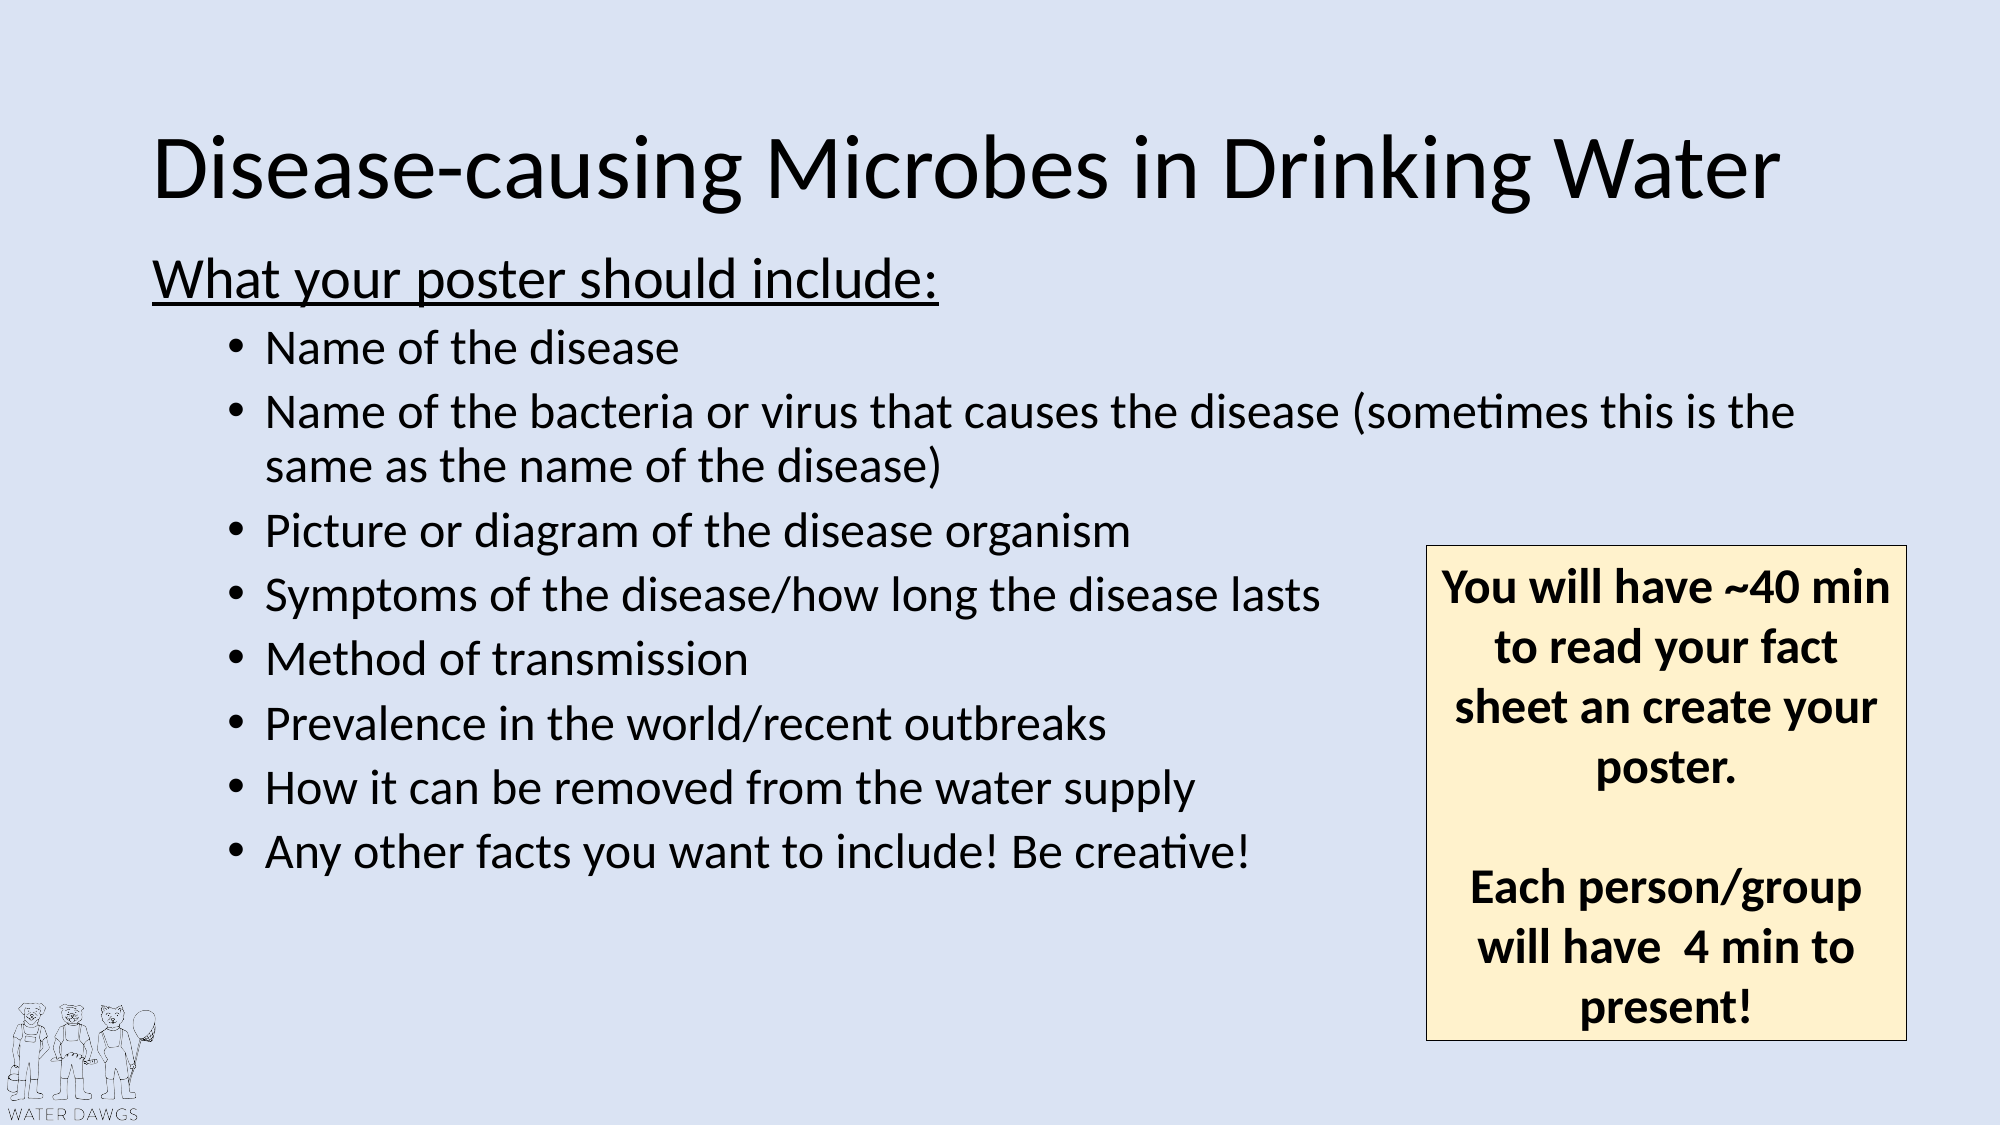

# Disease-causing Microbes in Drinking Water
What your poster should include:
Name of the disease
Name of the bacteria or virus that causes the disease (sometimes this is the same as the name of the disease)
Picture or diagram of the disease organism
Symptoms of the disease/how long the disease lasts
Method of transmission
Prevalence in the world/recent outbreaks
How it can be removed from the water supply
Any other facts you want to include! Be creative!
You will have ~40 min to read your fact sheet an create your poster.

Each person/group will have  4 min to present!